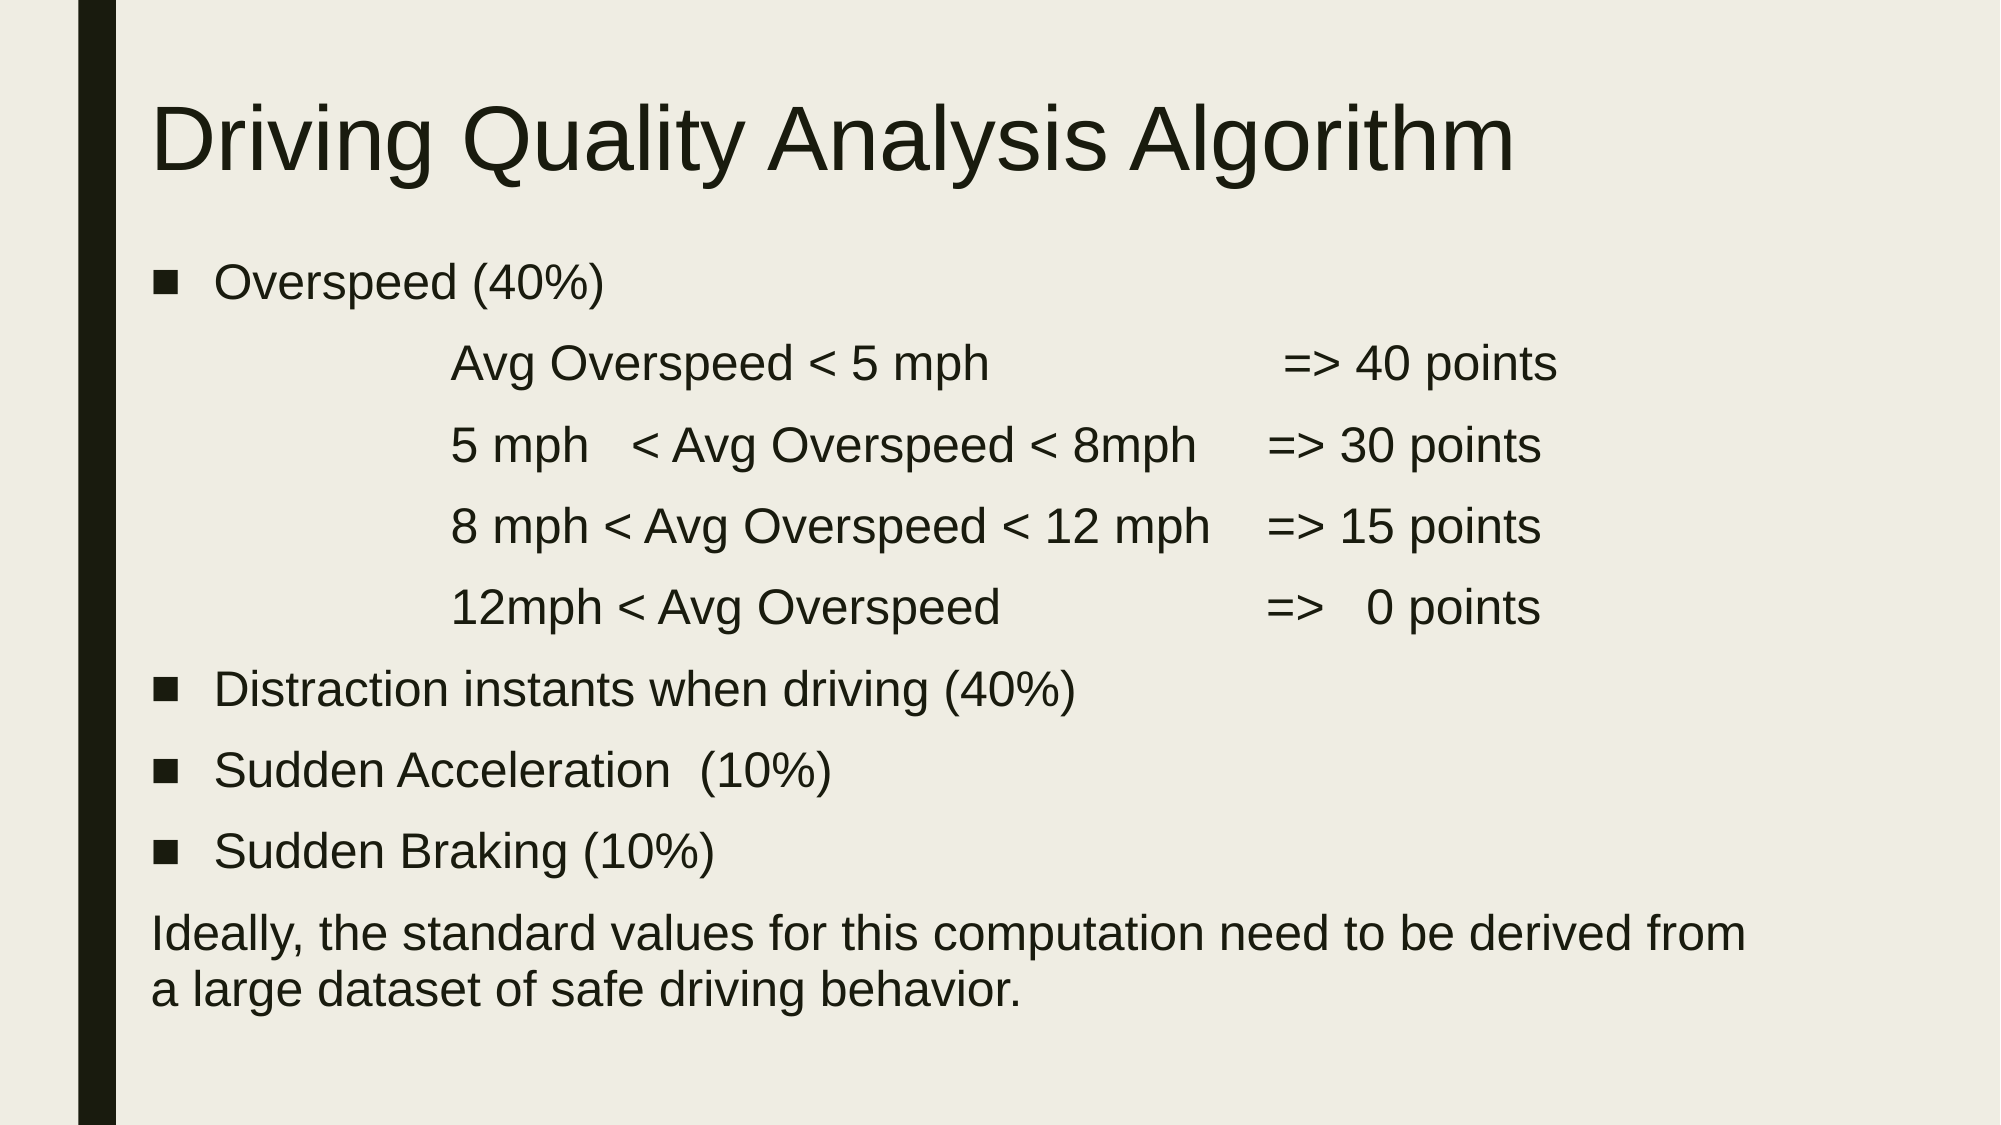

# Driving Quality Analysis Algorithm
Overspeed (40%)
     		Avg Overspeed < 5 mph                     => 40 points
     		5 mph   < Avg Overspeed < 8mph     => 30 points
		8 mph < Avg Overspeed < 12 mph    => 15 points
		12mph < Avg Overspeed                   =>   0 points
Distraction instants when driving (40%)
Sudden Acceleration  (10%)
Sudden Braking (10%)
Ideally, the standard values for this computation need to be derived from a large dataset of safe driving behavior.